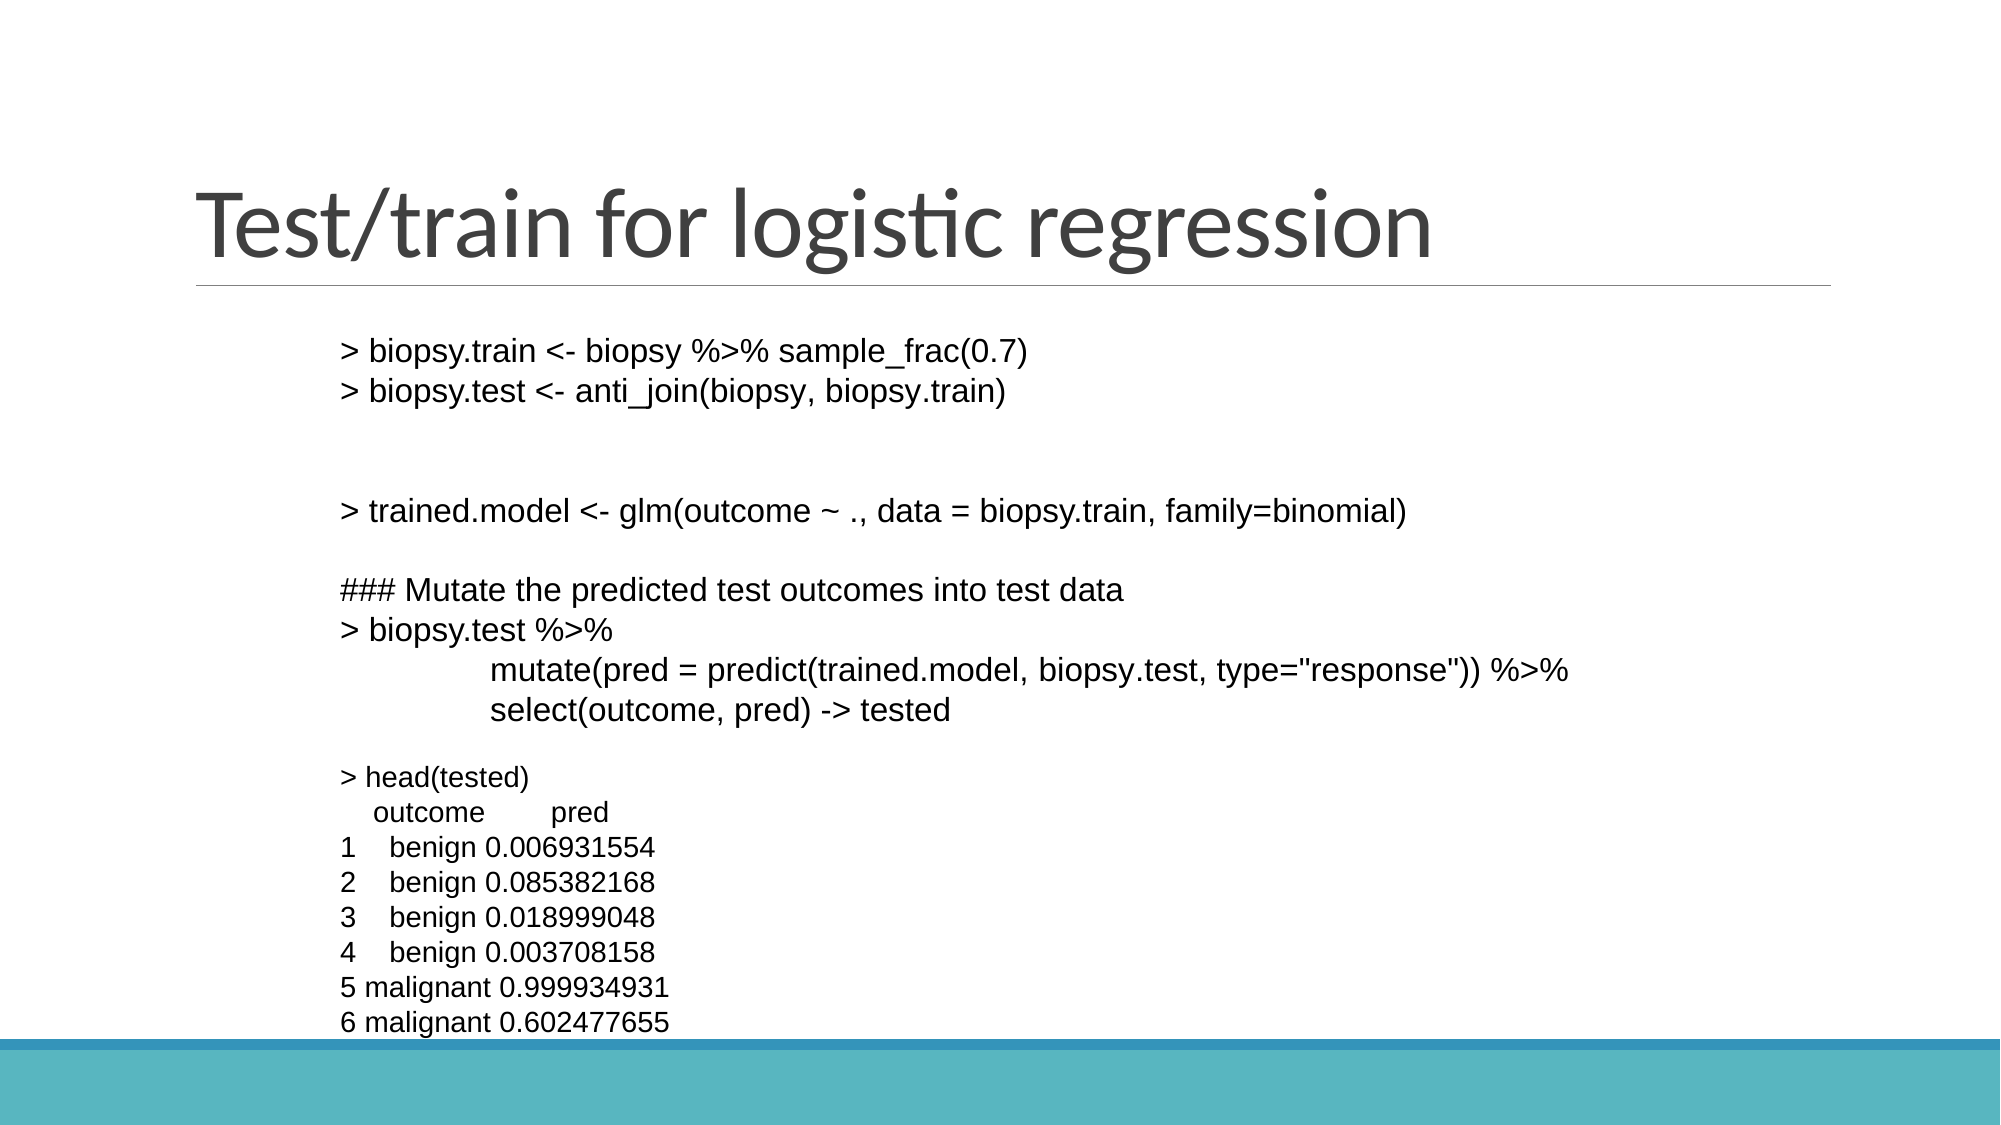

# Test/train for logistic regression
> biopsy.train <- biopsy %>% sample_frac(0.7)
> biopsy.test <- anti_join(biopsy, biopsy.train)

> trained.model <- glm(outcome ~ ., data = biopsy.train, family=binomial)

### Mutate the predicted test outcomes into test data
> biopsy.test %>%
	mutate(pred = predict(trained.model, biopsy.test, type="response")) %>%
	select(outcome, pred) -> tested

> head(tested)
    outcome        pred
1    benign 0.006931554
2    benign 0.085382168
3    benign 0.018999048
4    benign 0.003708158
5 malignant 0.999934931
6 malignant 0.602477655